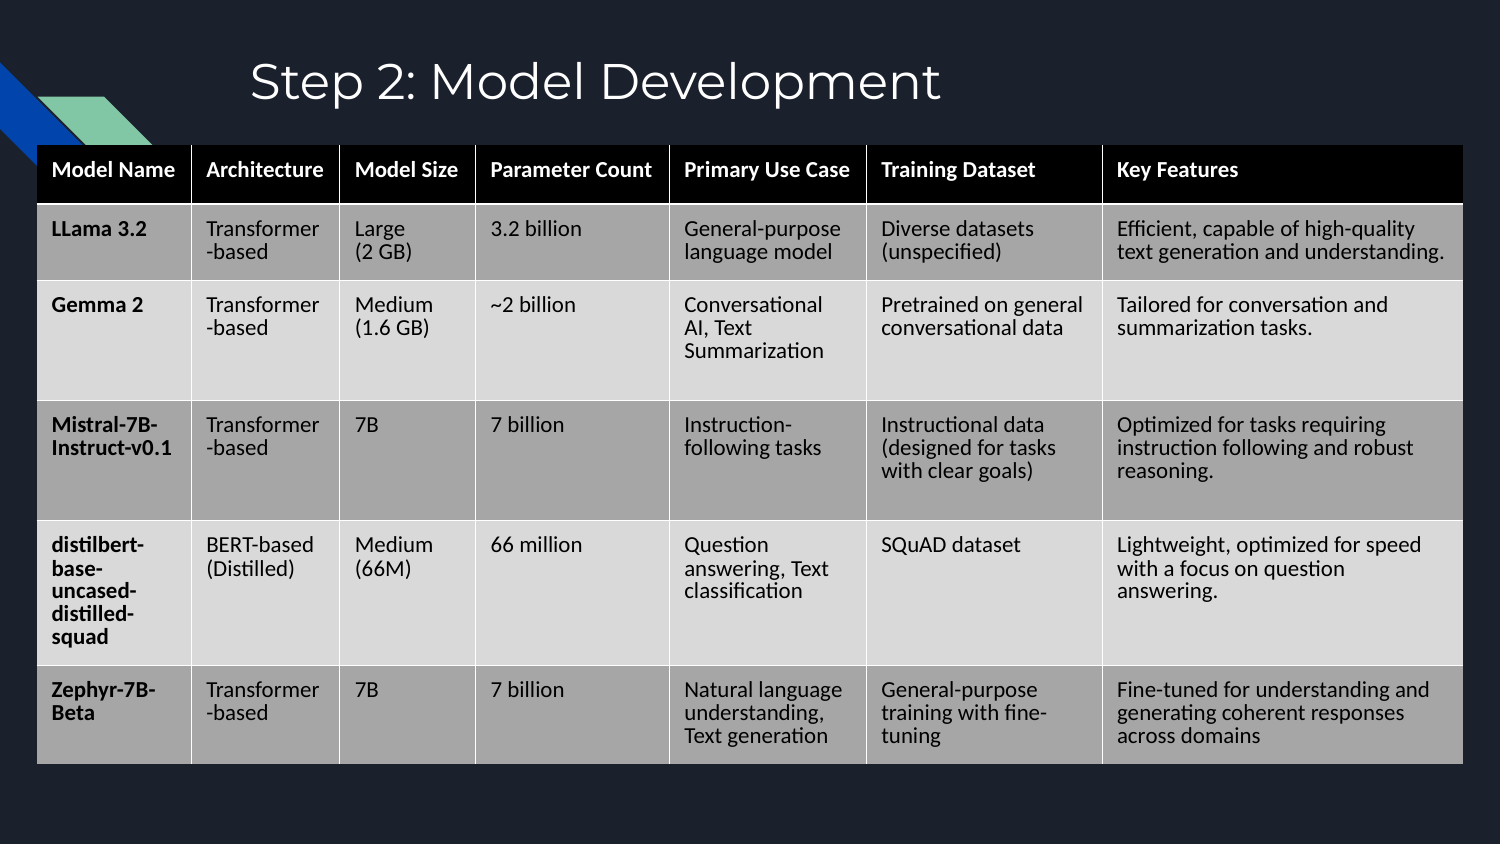

# Step 2: Model Development

| Model Name | Architecture | Model Size | Parameter Count | Primary Use Case | Training Dataset | Key Features |
| --- | --- | --- | --- | --- | --- | --- |
| LLama 3.2 | Transformer-based | Large (2 GB) | 3.2 billion | General-purpose language model | Diverse datasets (unspecified) | Efficient, capable of high-quality text generation and understanding. |
| Gemma 2 | Transformer-based | Medium (1.6 GB) | ~2 billion | Conversational AI, Text Summarization | Pretrained on general conversational data | Tailored for conversation and summarization tasks. |
| Mistral-7B-Instruct-v0.1 | Transformer-based | 7B | 7 billion | Instruction-following tasks | Instructional data (designed for tasks with clear goals) | Optimized for tasks requiring instruction following and robust reasoning. |
| distilbert-base-uncased-distilled-squad | BERT-based (Distilled) | Medium (66M) | 66 million | Question answering, Text classification | SQuAD dataset | Lightweight, optimized for speed with a focus on question answering. |
| Zephyr-7B-Beta | Transformer-based | 7B | 7 billion | Natural language understanding, Text generation | General-purpose training with fine-tuning | Fine-tuned for understanding and generating coherent responses across domains |